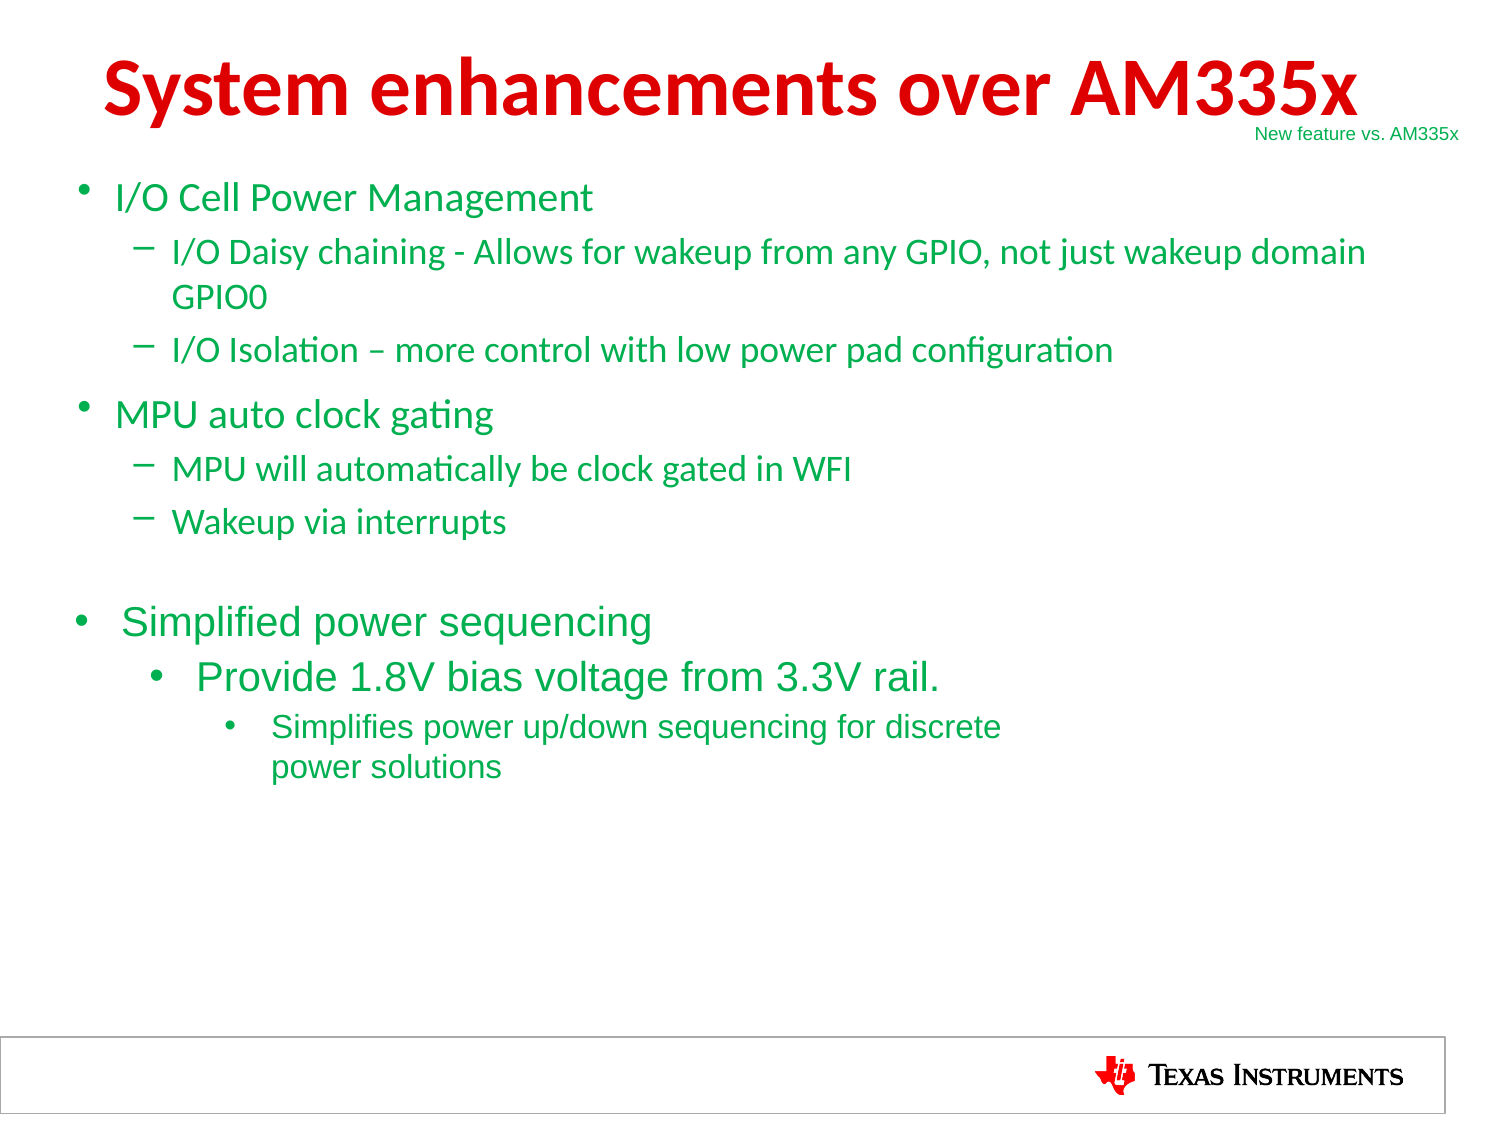

# System enhancements over AM335x
New feature vs. AM335x
I/O Cell Power Management
I/O Daisy chaining - Allows for wakeup from any GPIO, not just wakeup domain GPIO0
I/O Isolation – more control with low power pad configuration
MPU auto clock gating
MPU will automatically be clock gated in WFI
Wakeup via interrupts
Simplified power sequencing
Provide 1.8V bias voltage from 3.3V rail.
Simplifies power up/down sequencing for discrete power solutions